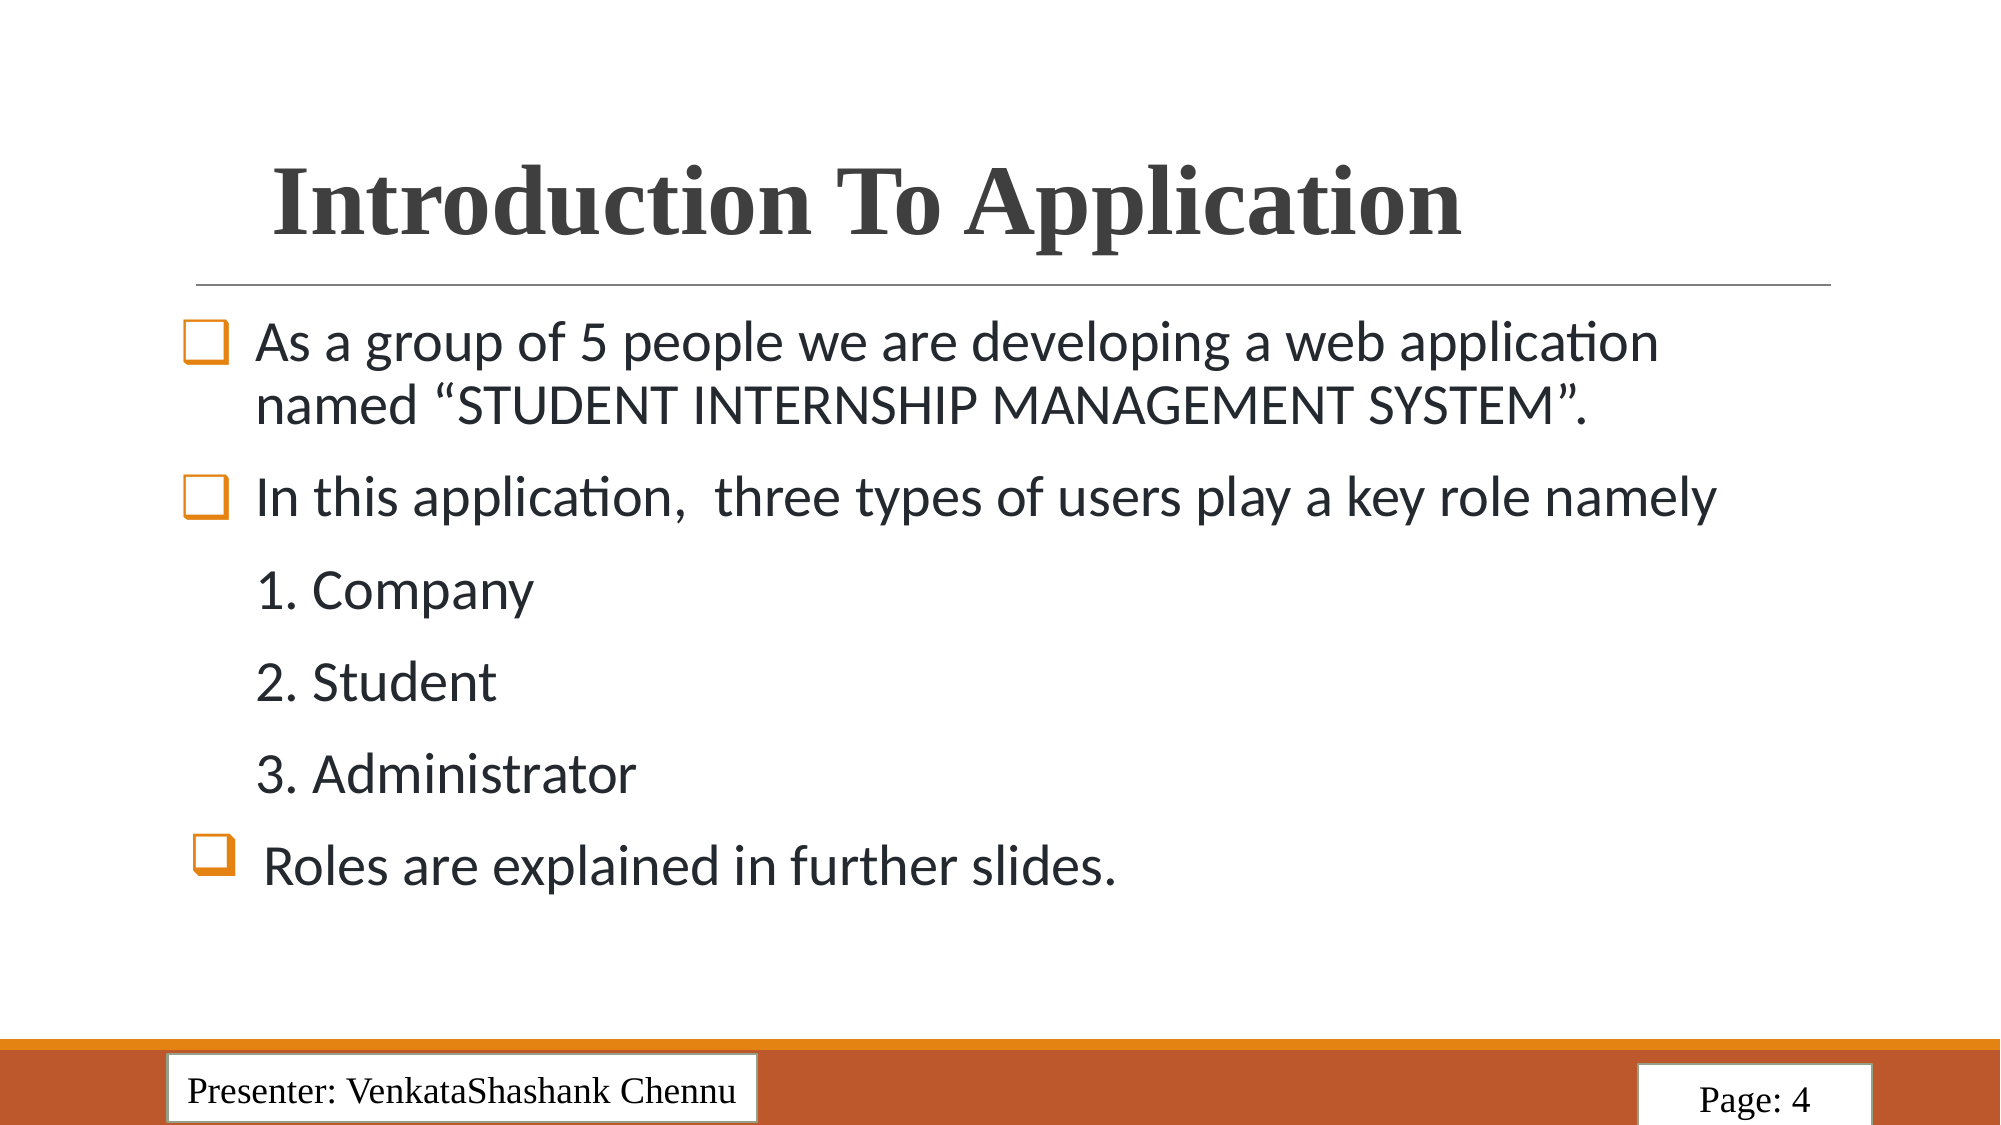

# Introduction To Application
As a group of 5 people we are developing a web application named “STUDENT INTERNSHIP MANAGEMENT SYSTEM”.
In this application,  three types of users play a key role namely
1. Company
2. Student
3. Administrator
Roles are explained in further slides.

Presenter: VenkataShashank Chennu
Page: 4